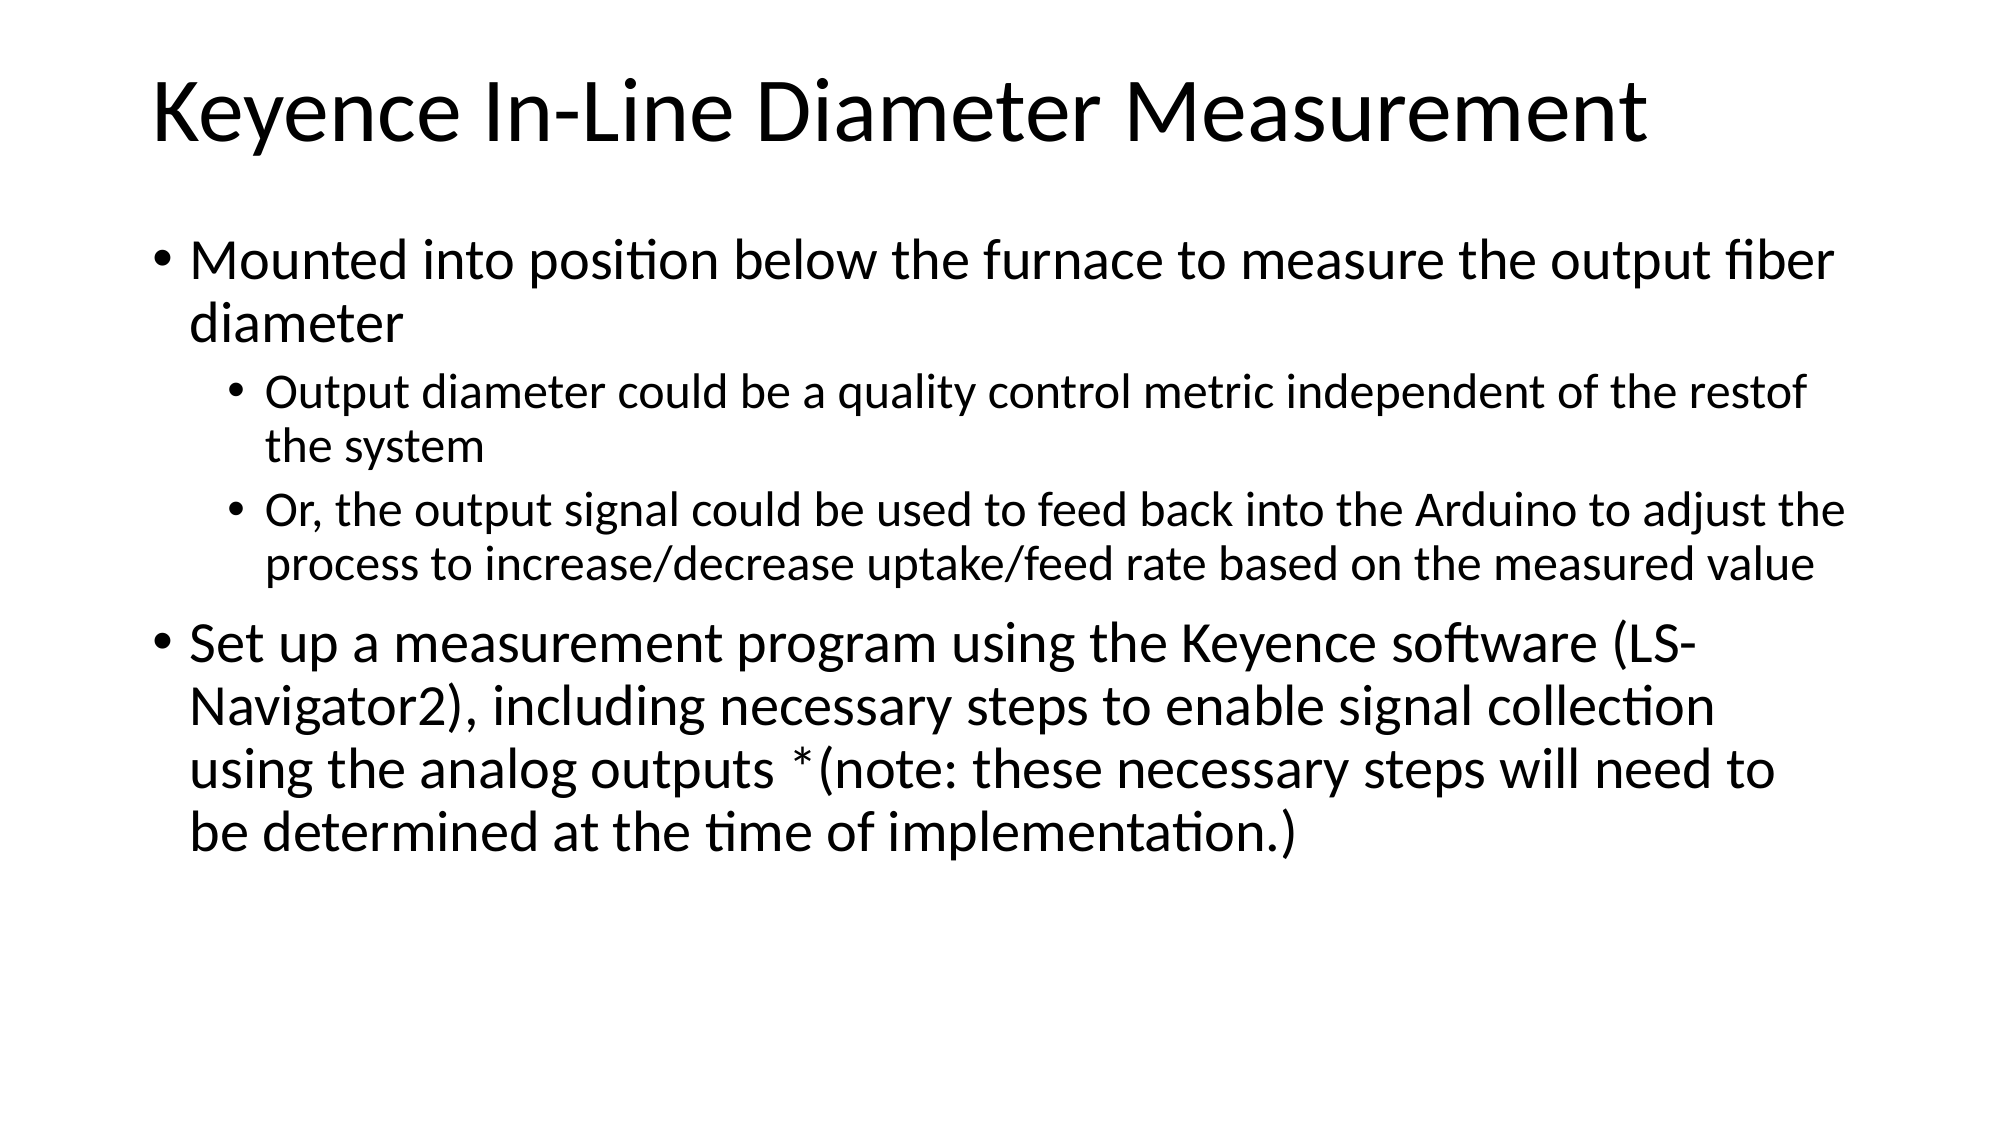

# Keyence In-Line Diameter Measurement
Mounted into position below the furnace to measure the output fiber diameter
Output diameter could be a quality control metric independent of the restof the system
Or, the output signal could be used to feed back into the Arduino to adjust the process to increase/decrease uptake/feed rate based on the measured value
Set up a measurement program using the Keyence software (LS-Navigator2), including necessary steps to enable signal collection using the analog outputs *(note: these necessary steps will need to be determined at the time of implementation.)